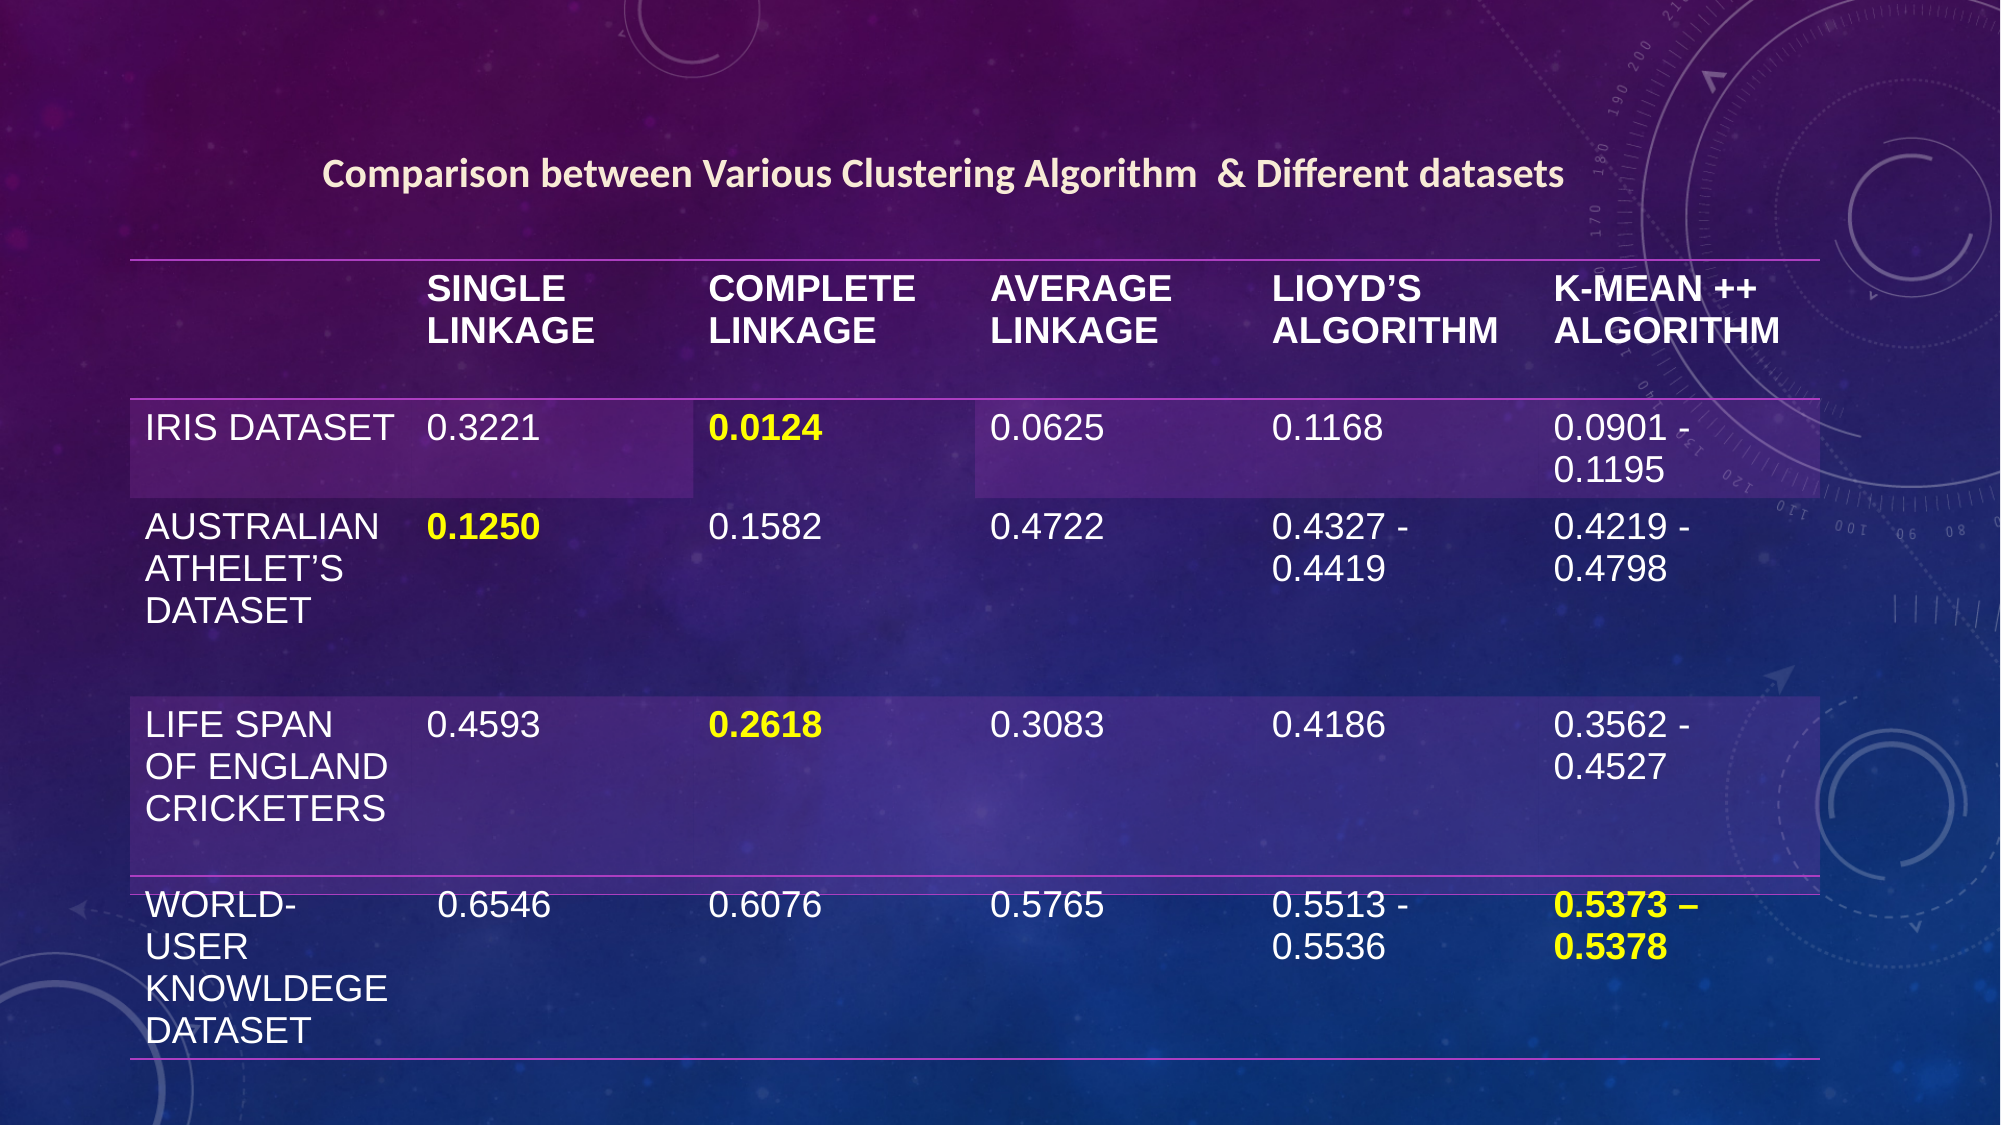

Comparison between Various Clustering Algorithm  & Different datasets
|  | SINGLE LINKAGE | COMPLETE LINKAGE | AVERAGE LINKAGE | LIOYD’S ALGORITHM | K-MEAN ++ ALGORITHM |
| --- | --- | --- | --- | --- | --- |
| IRIS DATASET | 0.3221 | 0.0124 | 0.0625 | 0.1168 | 0.0901 - 0.1195 |
| AUSTRALIAN ATHELET’S DATASET | 0.1250 | 0.1582 | 0.4722 | 0.4327 - 0.4419 | 0.4219 - 0.4798 |
| LIFE SPAN OF ENGLAND CRICKETERS | 0.4593 | 0.2618 | 0.3083 | 0.4186 | 0.3562 - 0.4527 |
| WORLD-USER KNOWLDEGE DATASET | 0.6546 | 0.6076 | 0.5765 | 0.5513 - 0.5536 | 0.5373 – 0.5378 |
| --- | --- | --- | --- | --- | --- |